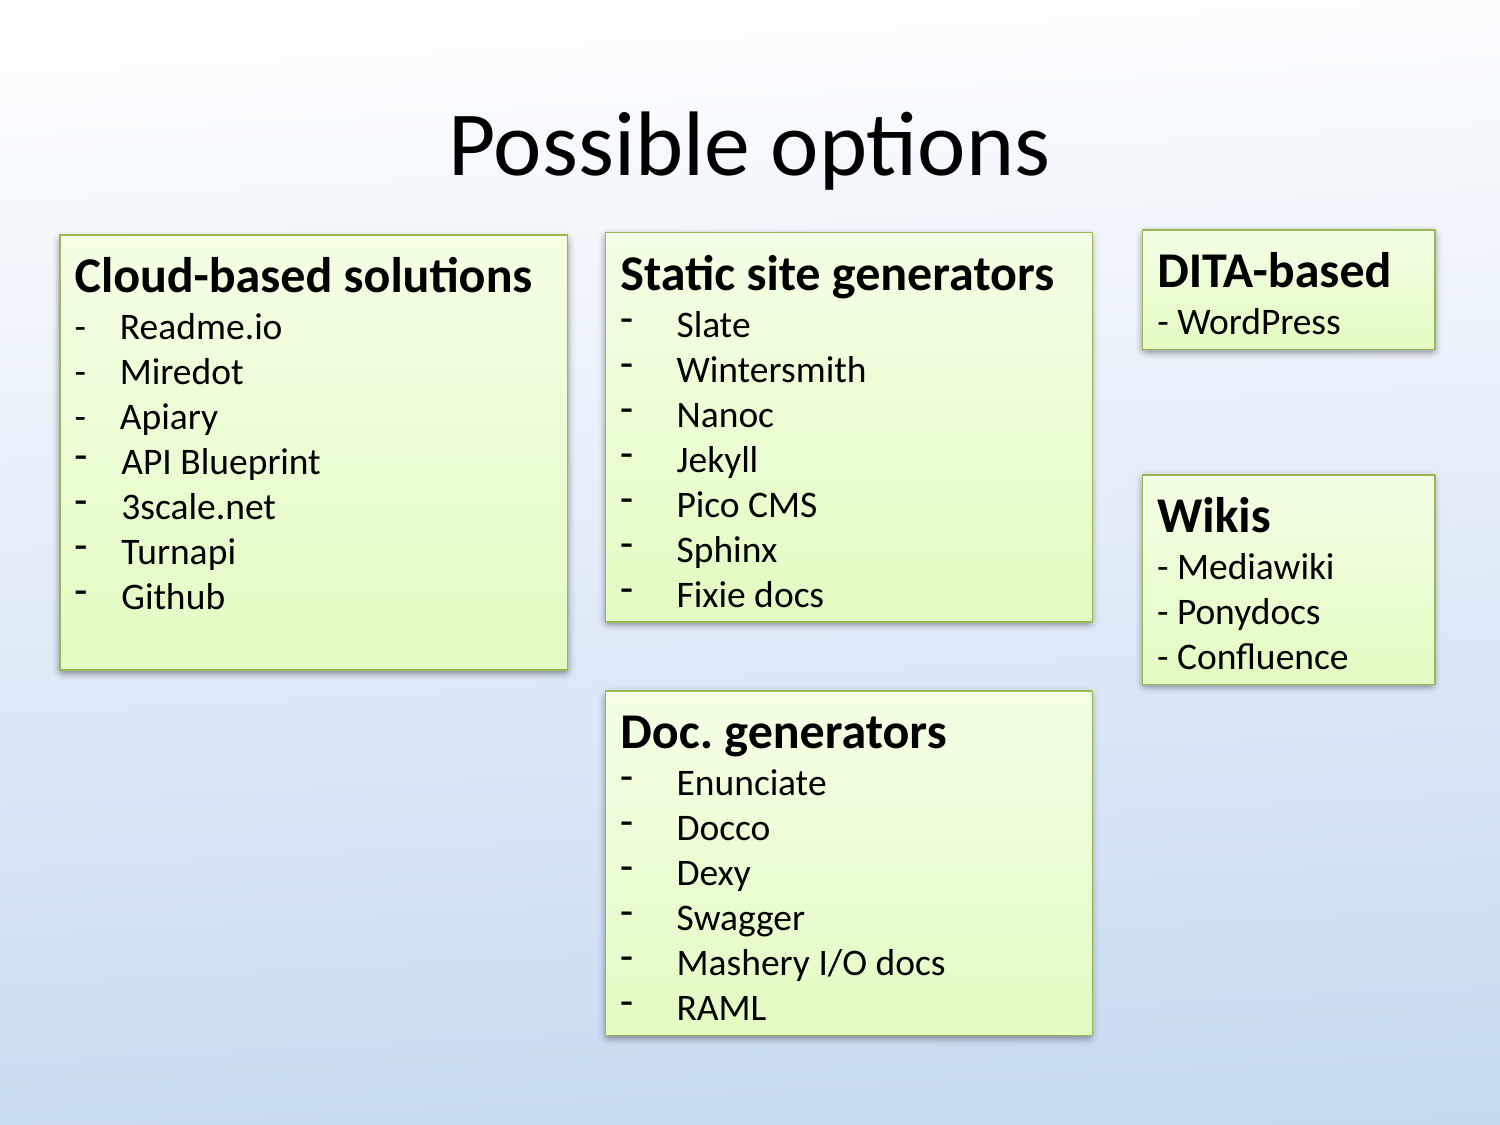

# Possible options
DITA-based
- WordPress
Static site generators
Slate
Wintersmith
Nanoc
Jekyll
Pico CMS
Sphinx
Fixie docs
Cloud-based solutions
-    Readme.io
-    Miredot
-    Apiary
API Blueprint
3scale.net
Turnapi
Github

Wikis
- Mediawiki
- Ponydocs
- Confluence
Doc. generators
Enunciate
Docco
Dexy
Swagger
Mashery I/O docs
RAML